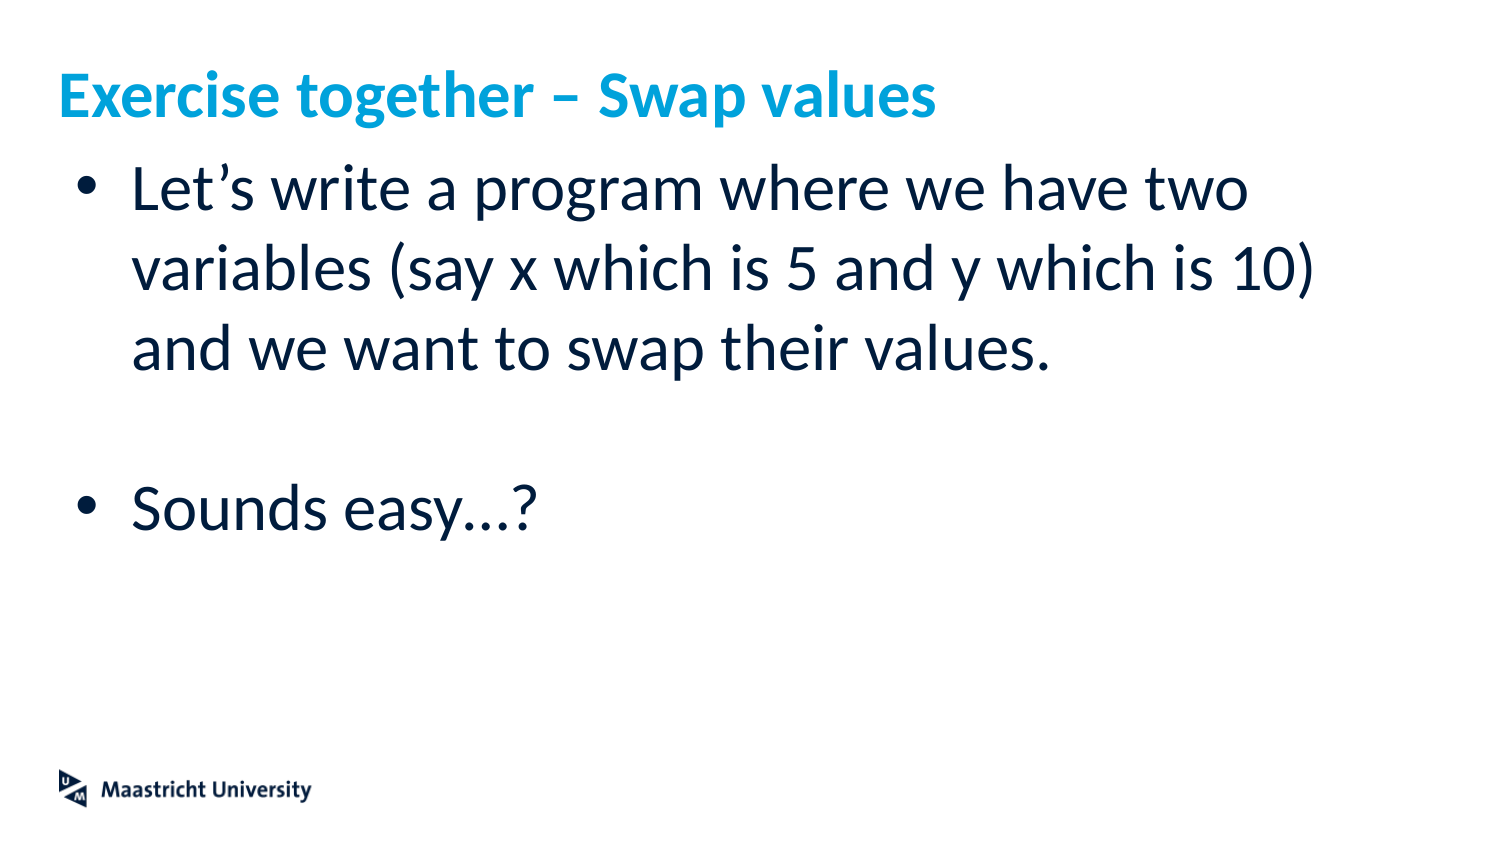

# Exercise together – Swap values
Let’s write a program where we have two variables (say x which is 5 and y which is 10) and we want to swap their values.

Sounds easy…?